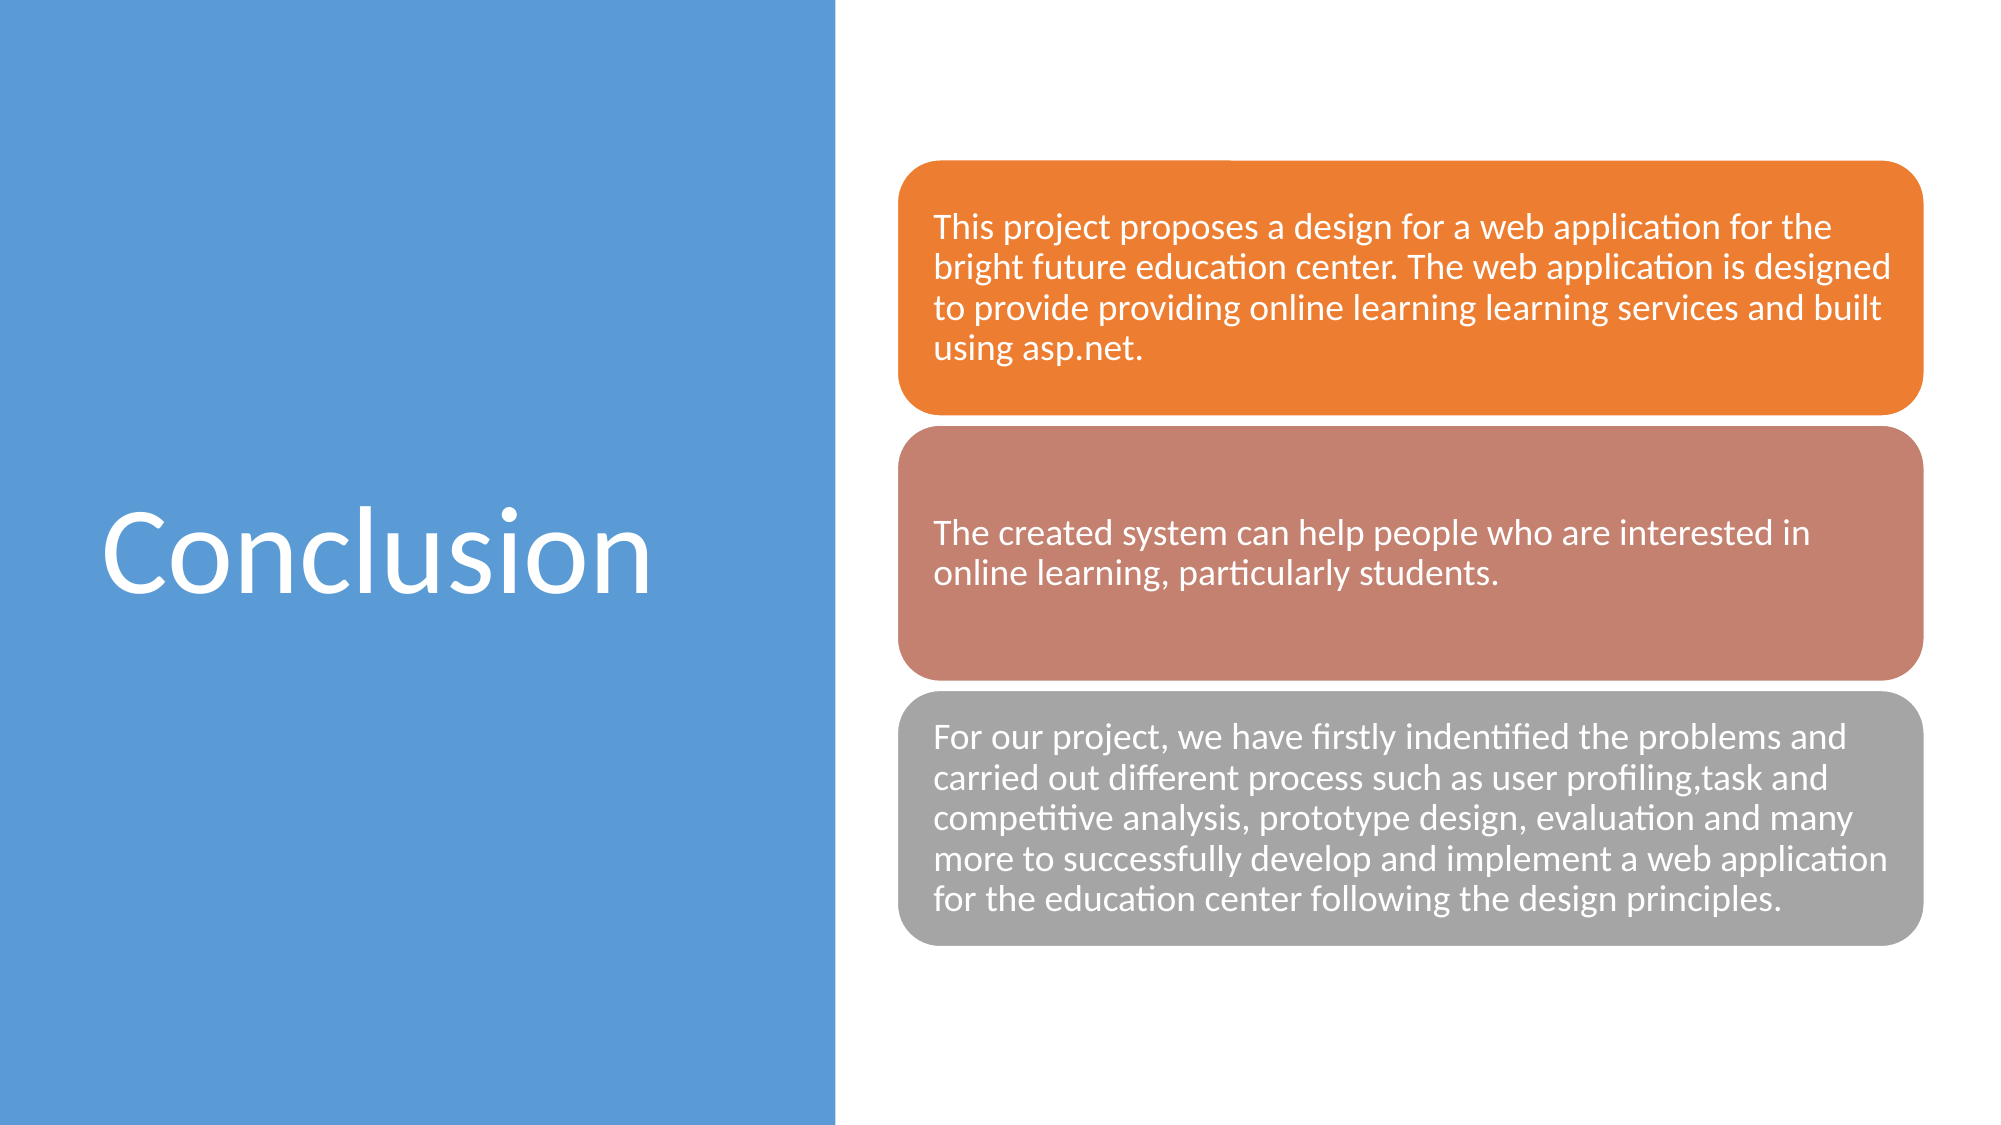

# Conclusion
This project proposes a design for a web application for the bright future education center. The web application is designed to provide providing online learning learning services and built using asp.net.
The created system can help people who are interested in online learning, particularly students.
For our project, we have firstly indentified the problems and carried out different process such as user profiling,task and competitive analysis, prototype design, evaluation and many more to successfully develop and implement a web application for the education center following the design principles.